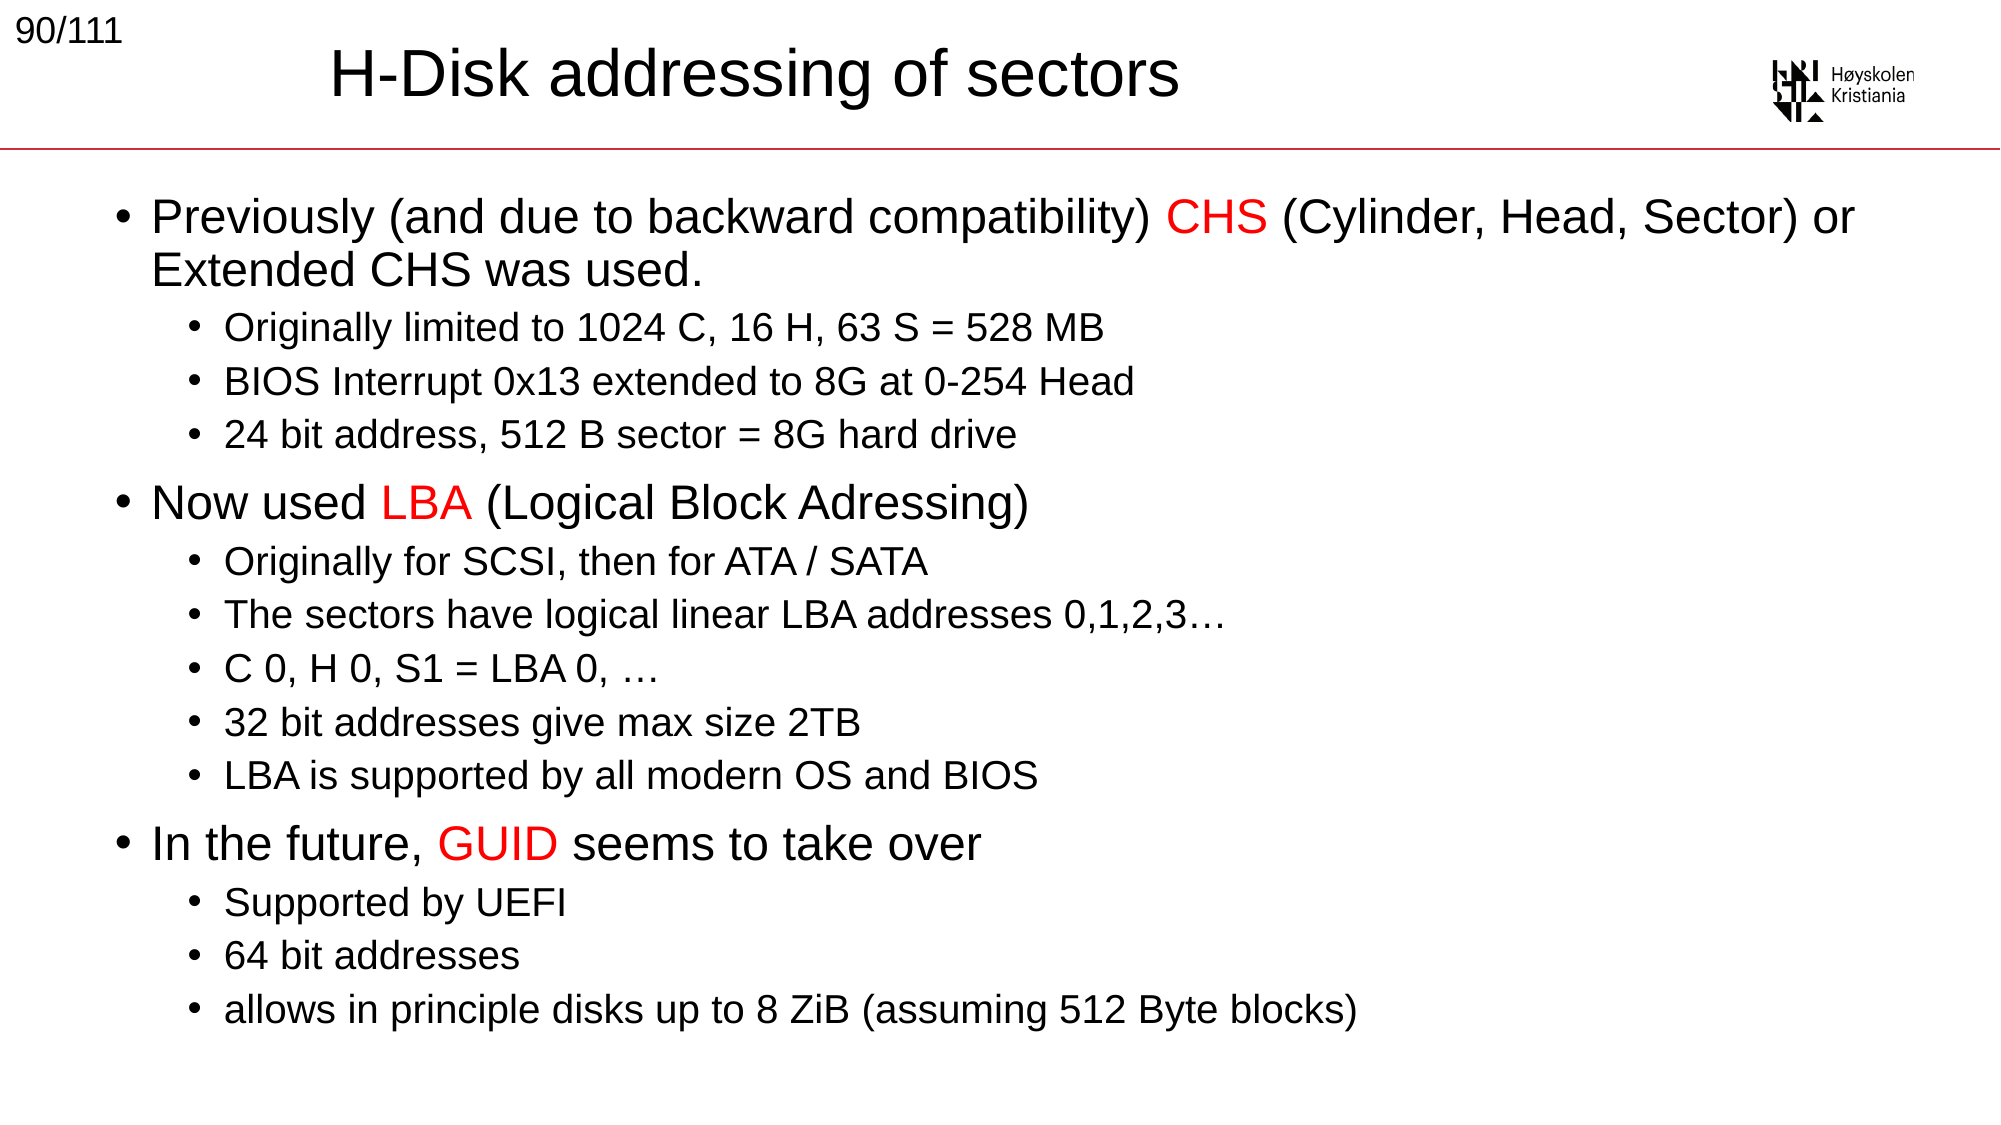

90/111
# H-Disk addressing of sectors
Previously (and due to backward compatibility) CHS (Cylinder, Head, Sector) or Extended CHS was used.
Originally limited to 1024 C, 16 H, 63 S = 528 MB
BIOS Interrupt 0x13 extended to 8G at 0-254 Head
24 bit address, 512 B sector = 8G hard drive
Now used LBA (Logical Block Adressing)
Originally for SCSI, then for ATA / SATA
The sectors have logical linear LBA addresses 0,1,2,3…
C 0, H 0, S1 = LBA 0, …
32 bit addresses give max size 2TB
LBA is supported by all modern OS and BIOS
In the future, GUID seems to take over
Supported by UEFI
64 bit addresses
allows in principle disks up to 8 ZiB (assuming 512 Byte blocks)